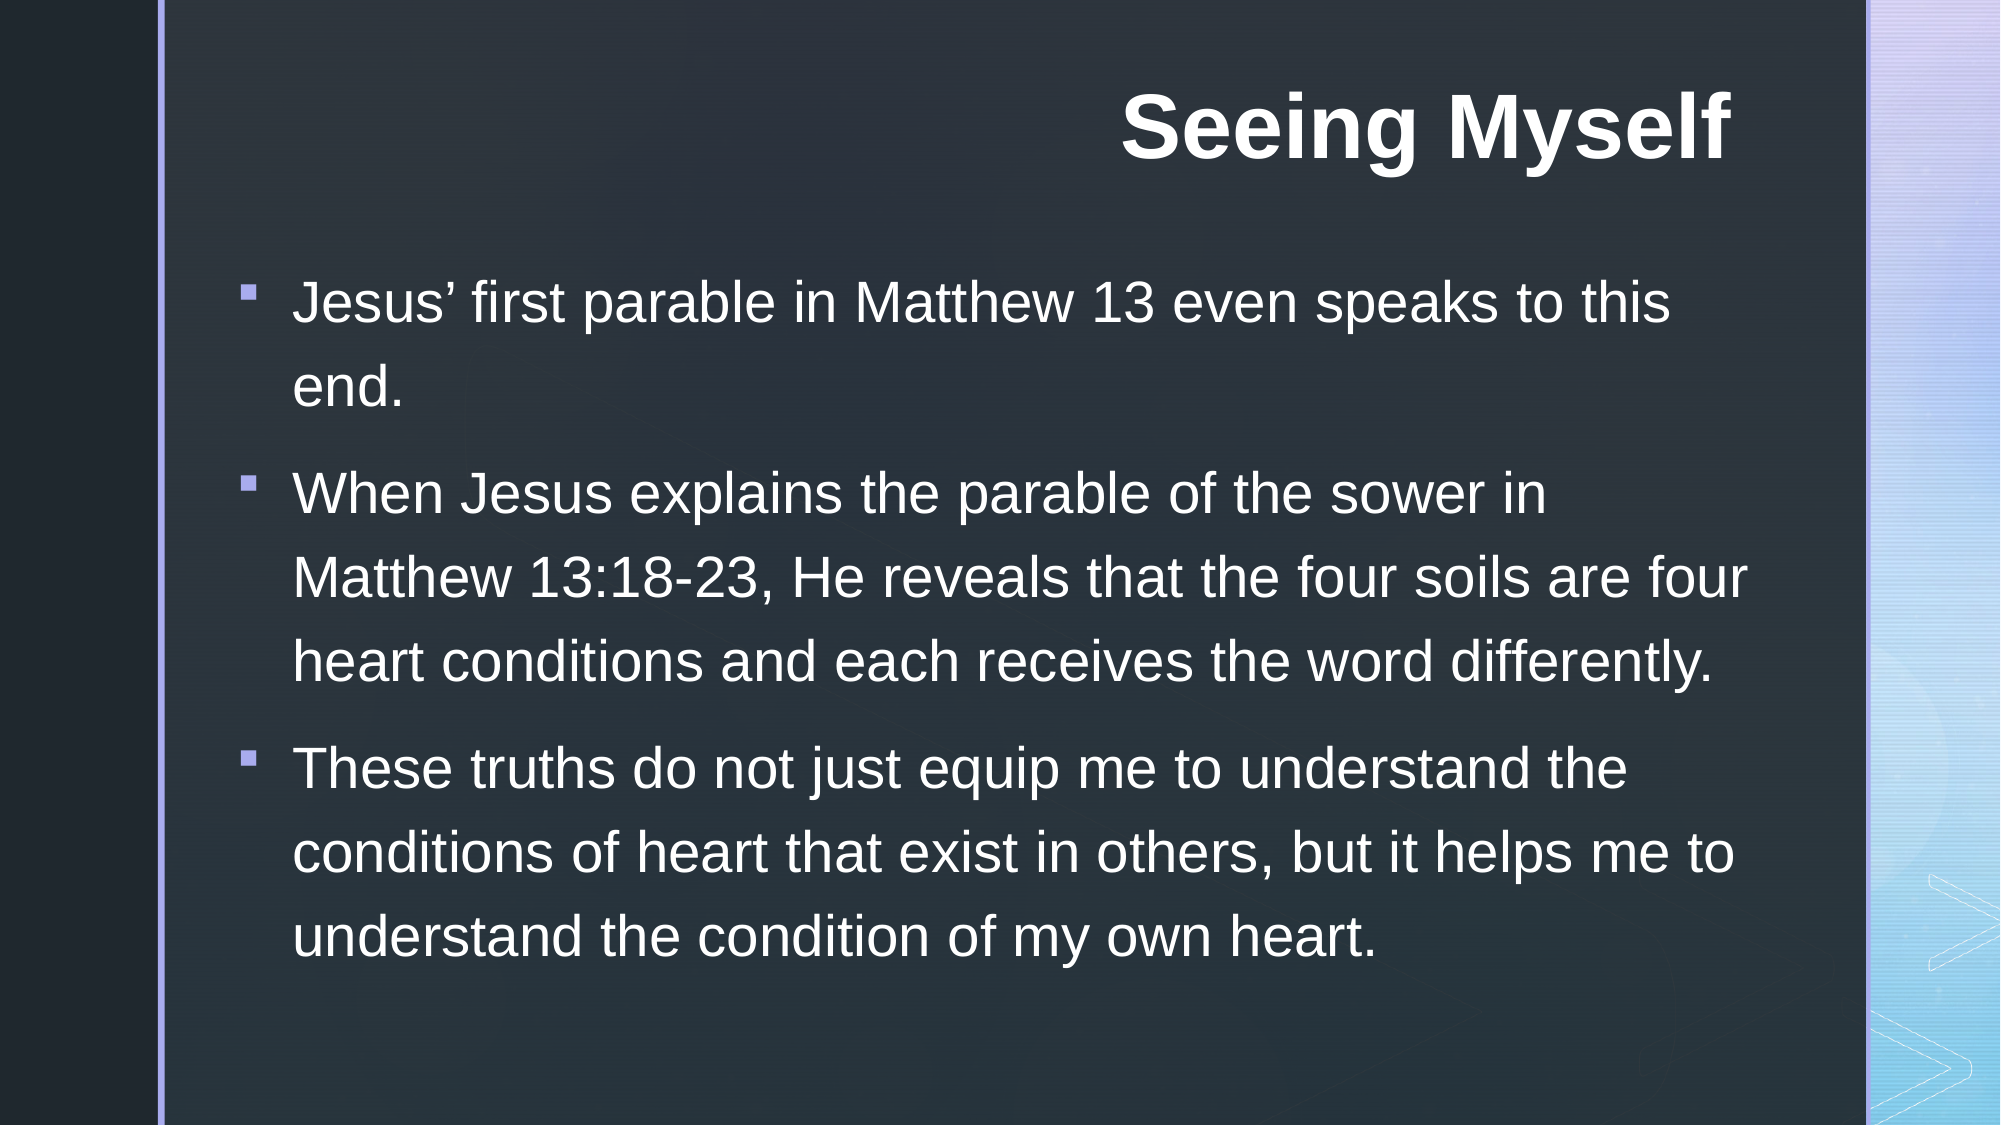

# Seeing Myself
Jesus’ first parable in Matthew 13 even speaks to this end.
When Jesus explains the parable of the sower in Matthew 13:18-23, He reveals that the four soils are four heart conditions and each receives the word differently.
These truths do not just equip me to understand the conditions of heart that exist in others, but it helps me to understand the condition of my own heart.